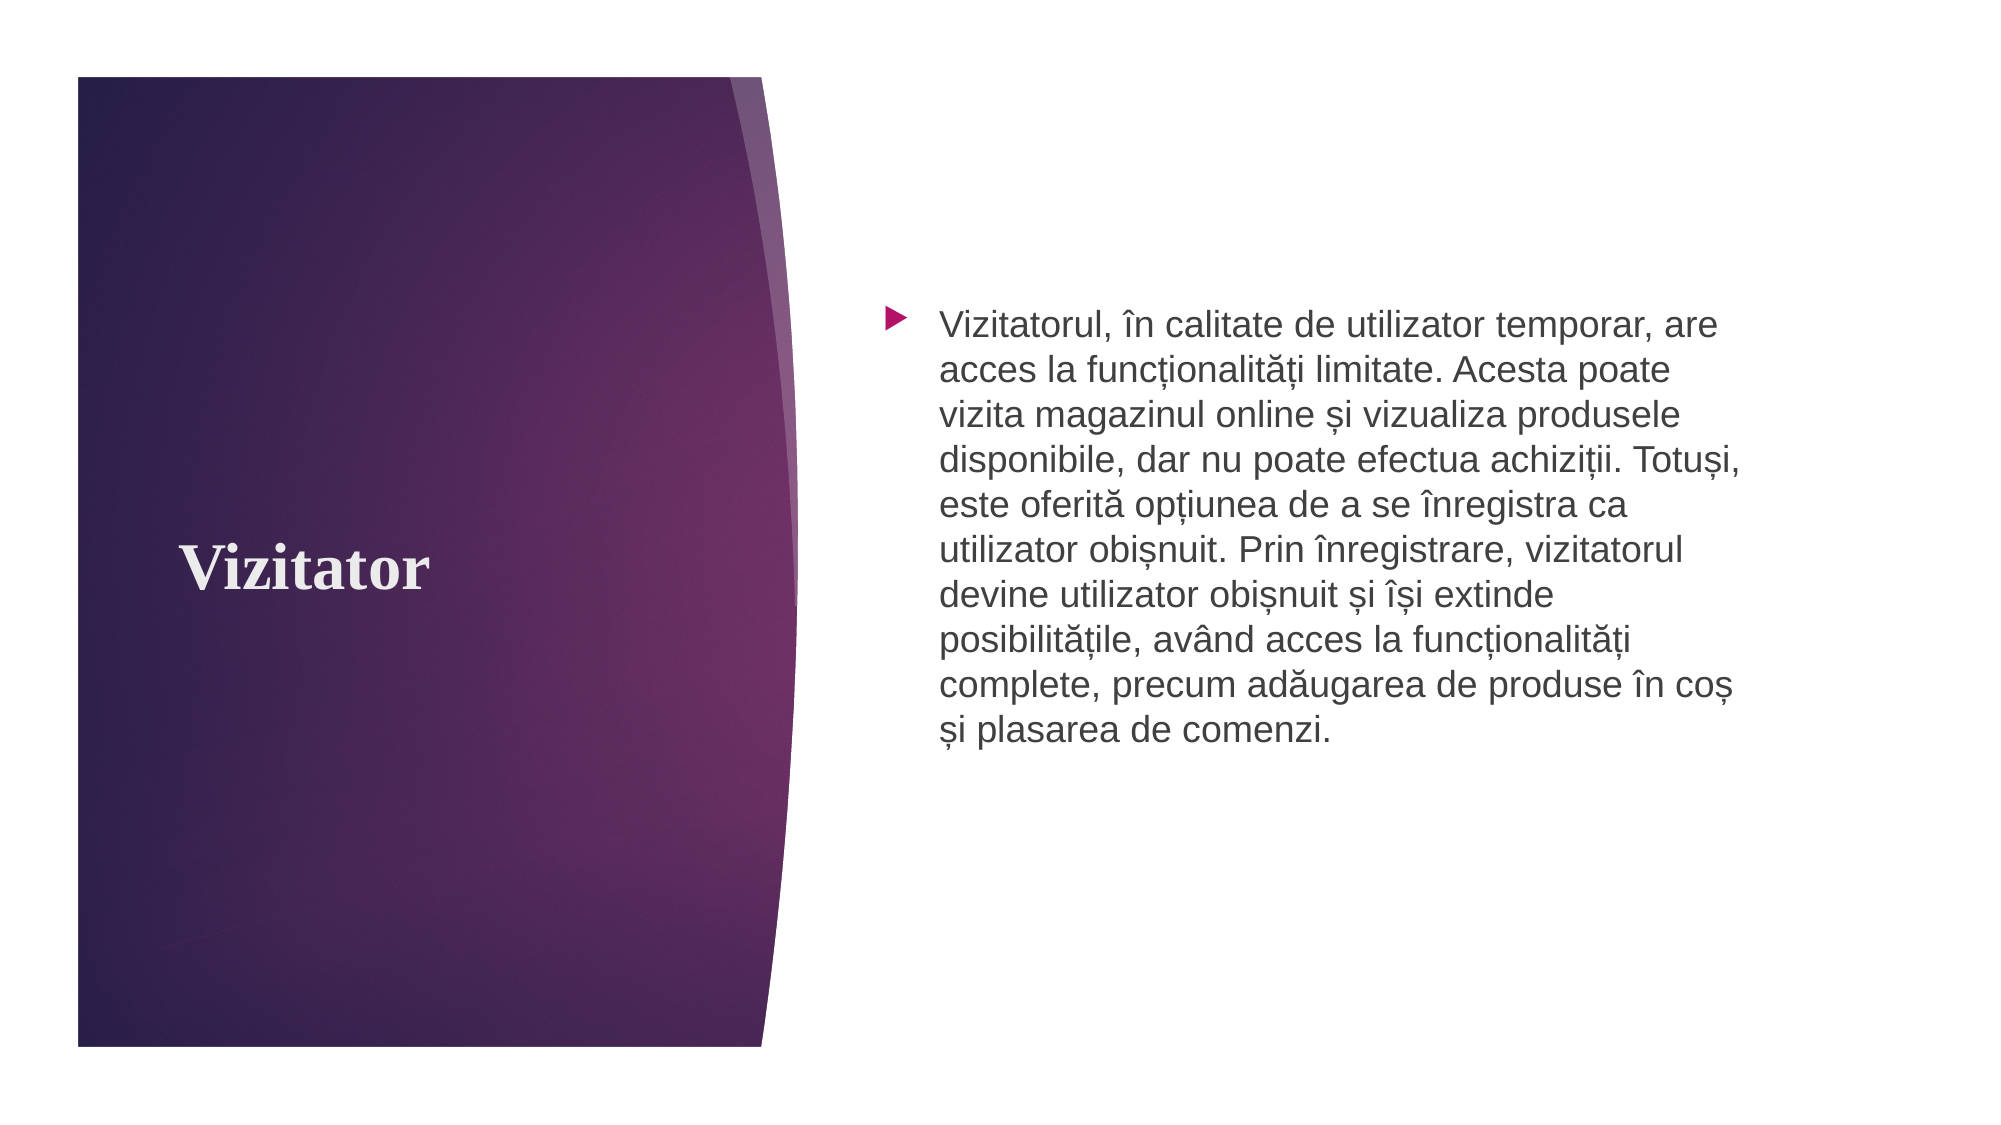

Vizitatorul, în calitate de utilizator temporar, are acces la funcționalități limitate. Acesta poate vizita magazinul online și vizualiza produsele disponibile, dar nu poate efectua achiziții. Totuși, este oferită opțiunea de a se înregistra ca utilizator obișnuit. Prin înregistrare, vizitatorul devine utilizator obișnuit și își extinde posibilitățile, având acces la funcționalități complete, precum adăugarea de produse în coș și plasarea de comenzi.

# Vizitator